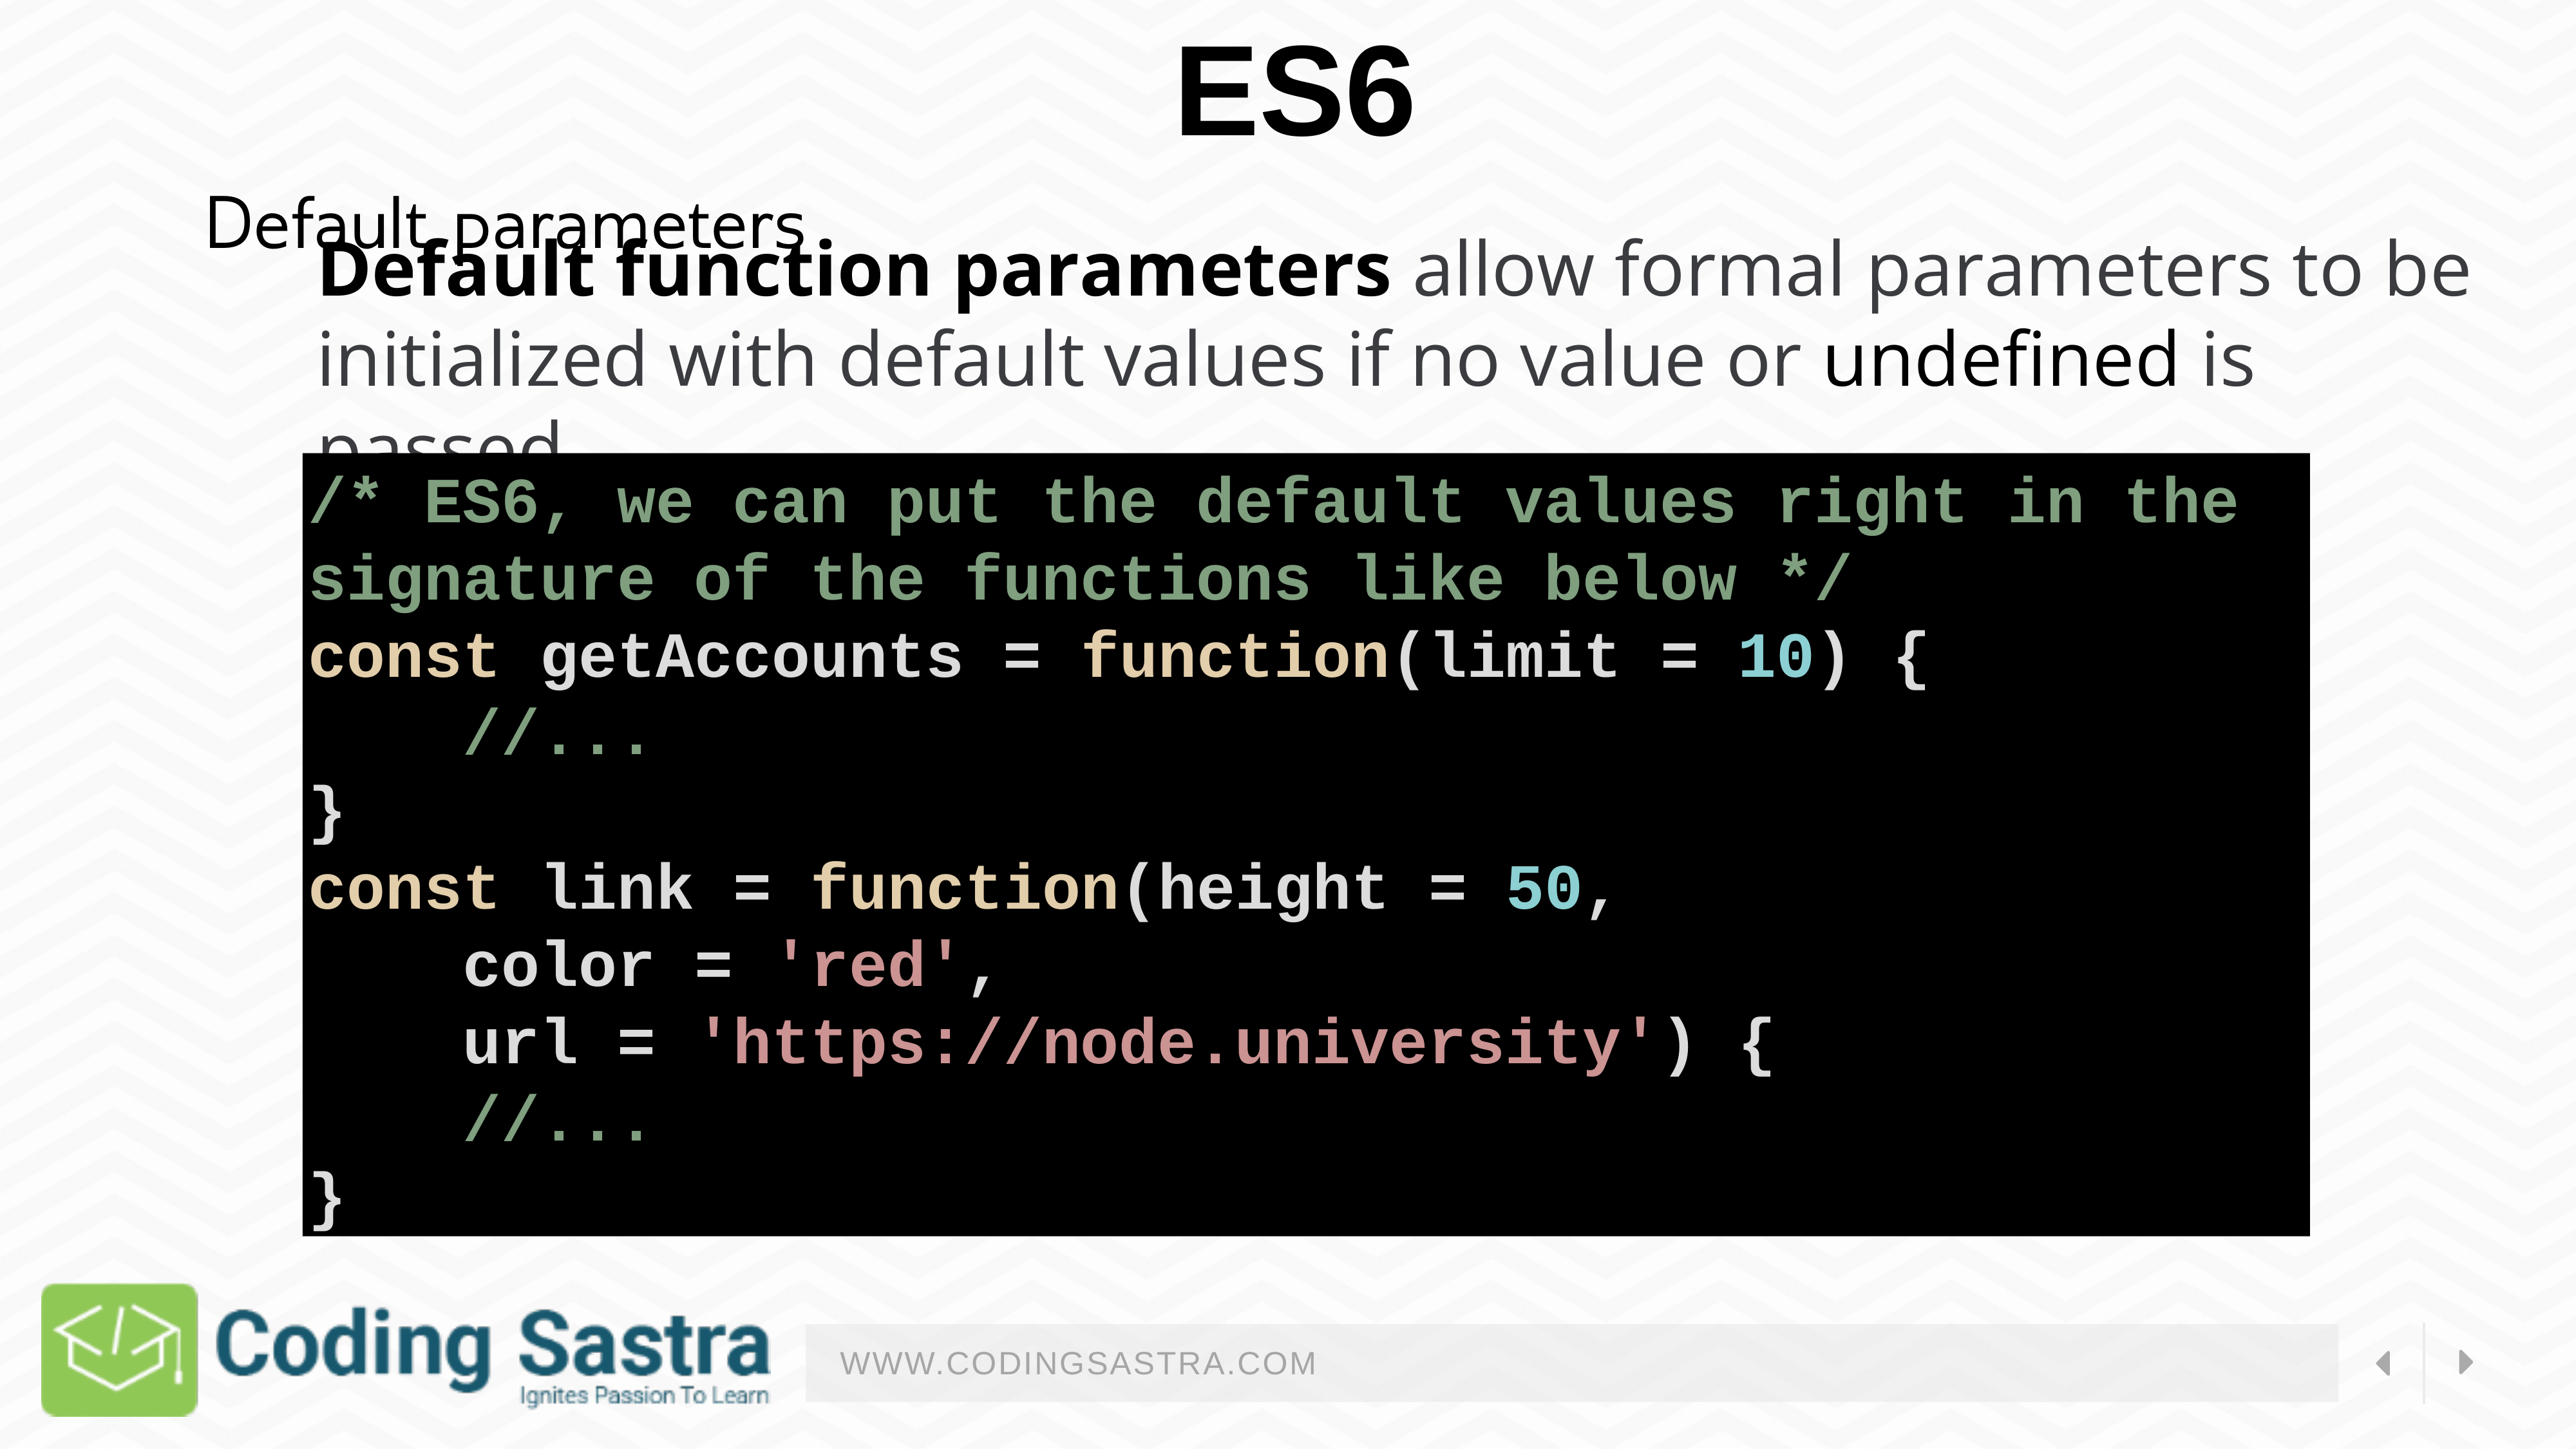

ES6
Default parameters
Default function parameters allow formal parameters to be initialized with default values if no value or undefined is passed.
/* ES6, we can put the default values right in the
signature of the functions like below */
const getAccounts = function(limit = 10) {
    //...
}
const link = function(height = 50,
    color = 'red',
    url = 'https://node.university') {
    //...
}